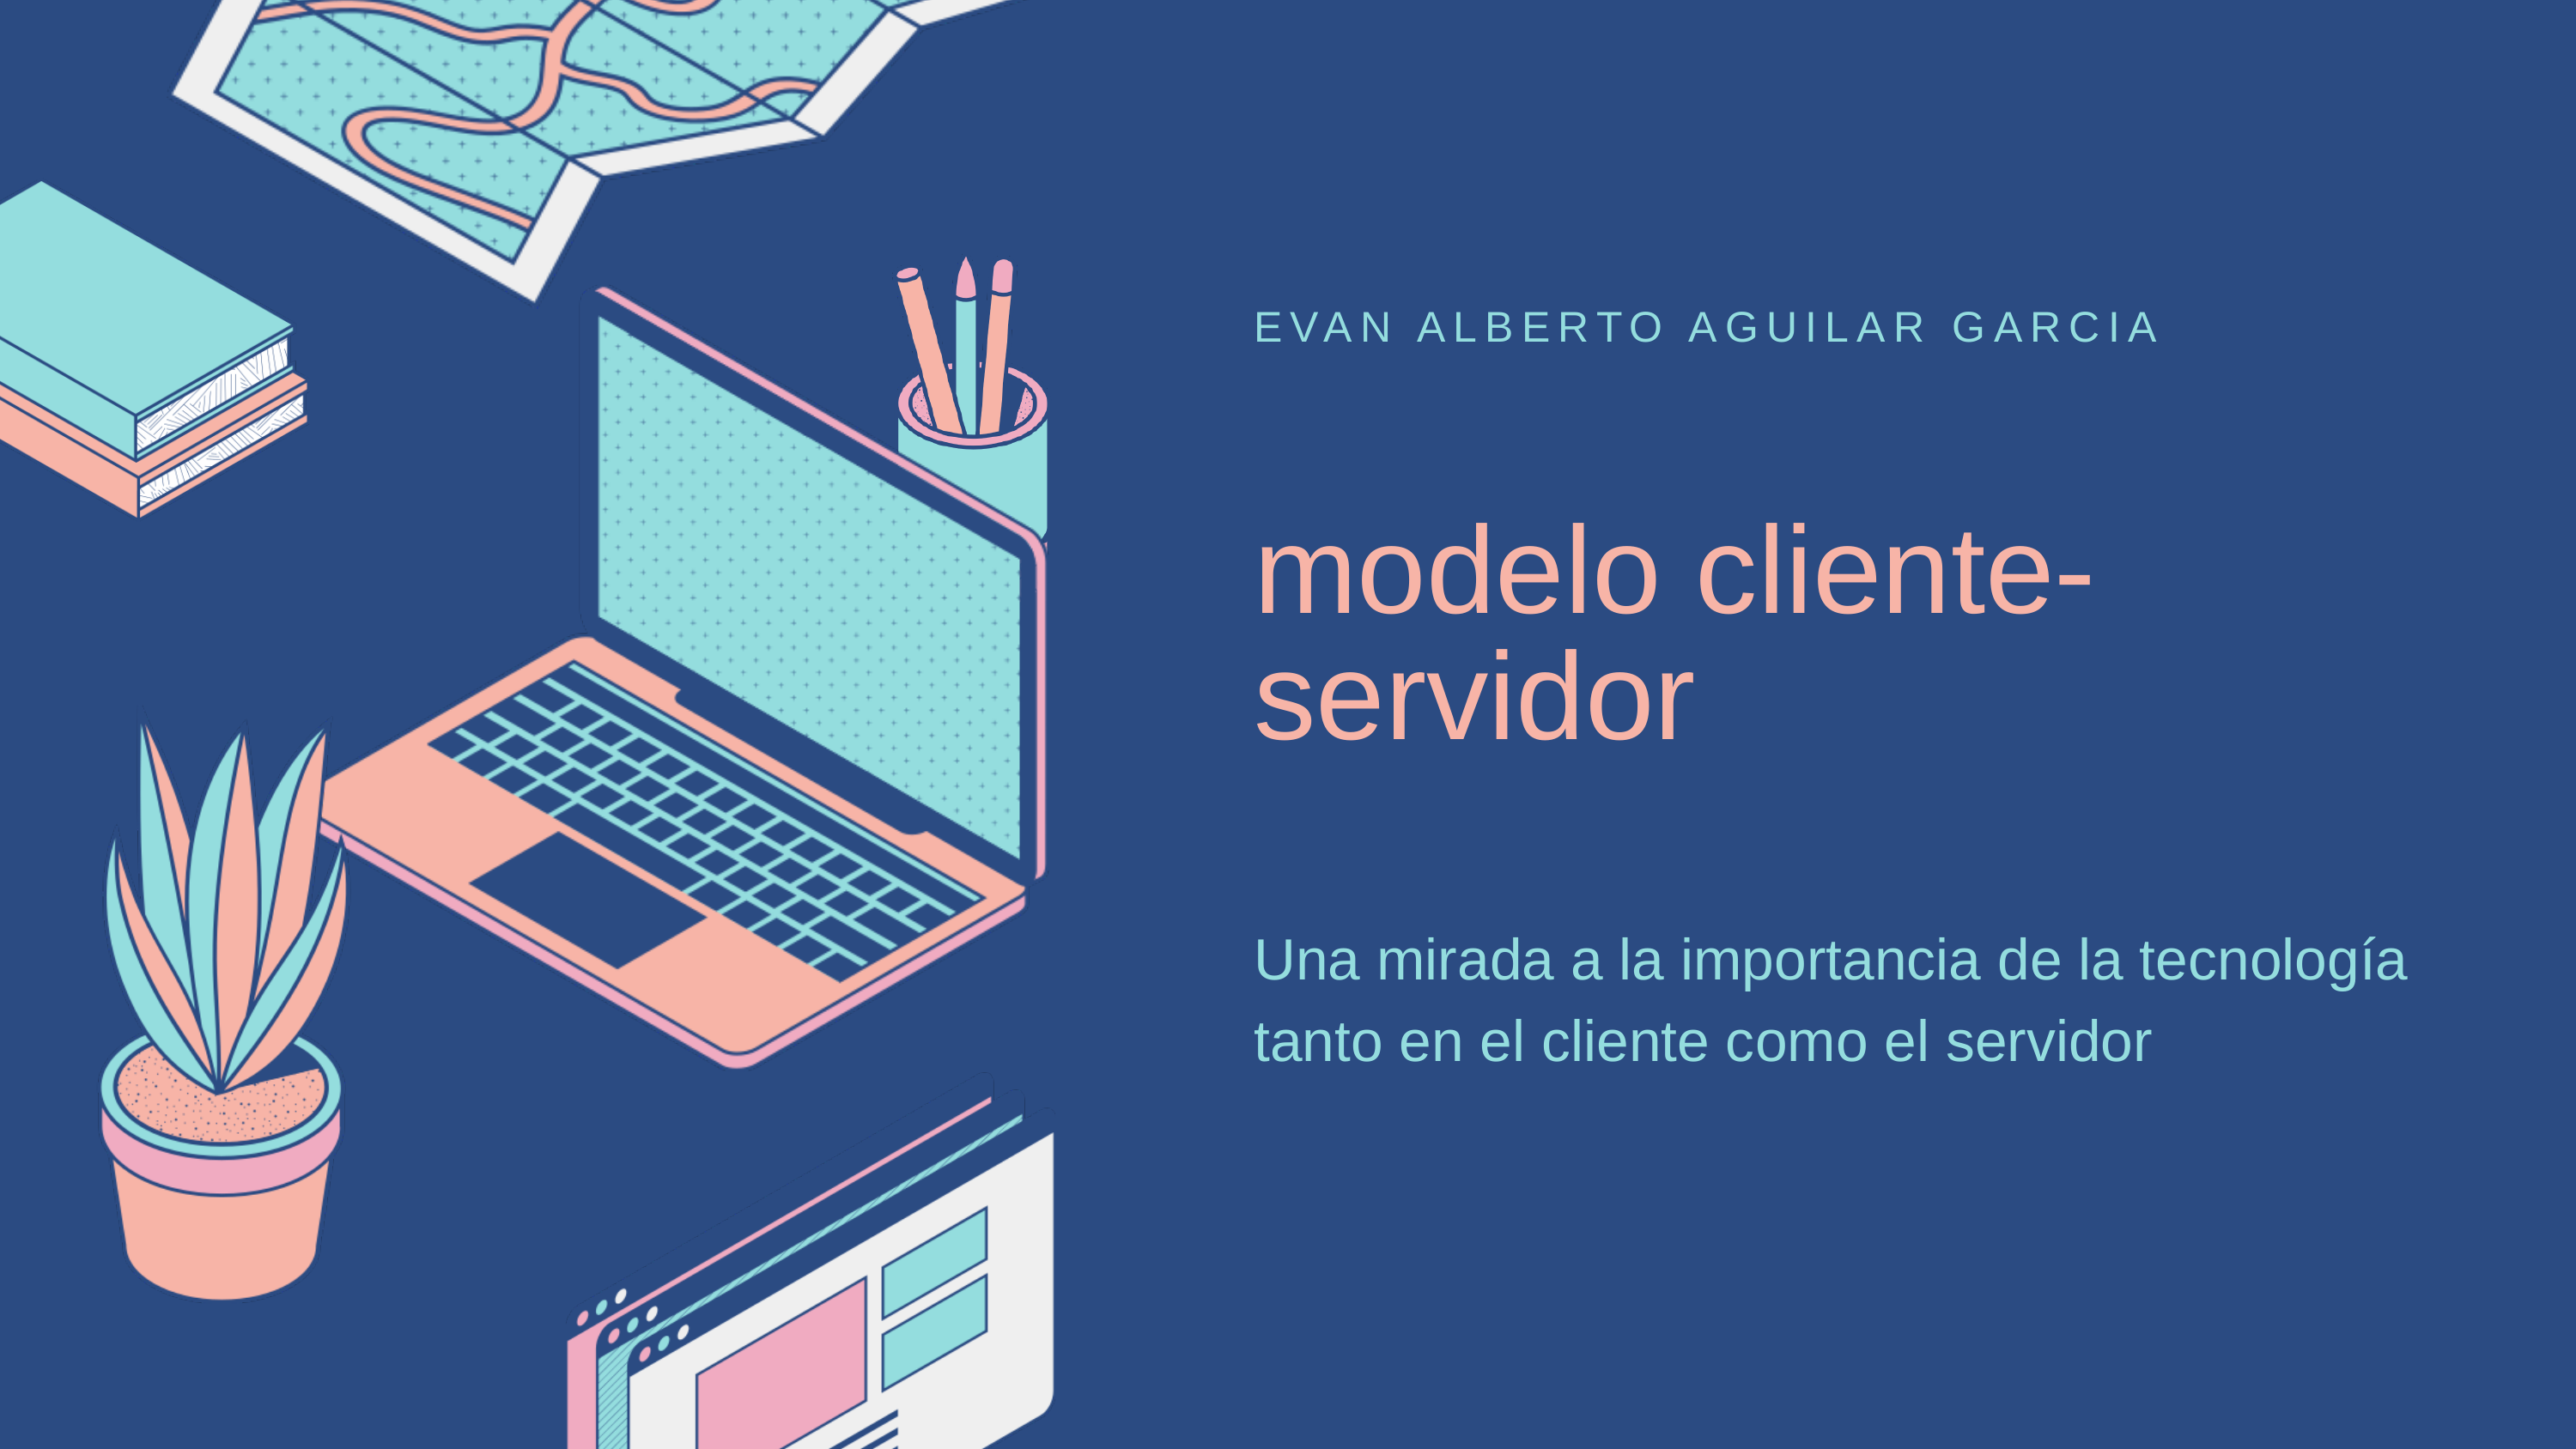

EVAN ALBERTO AGUILAR GARCIA
modelo cliente-servidor
Una mirada a la importancia de la tecnología tanto en el cliente como el servidor